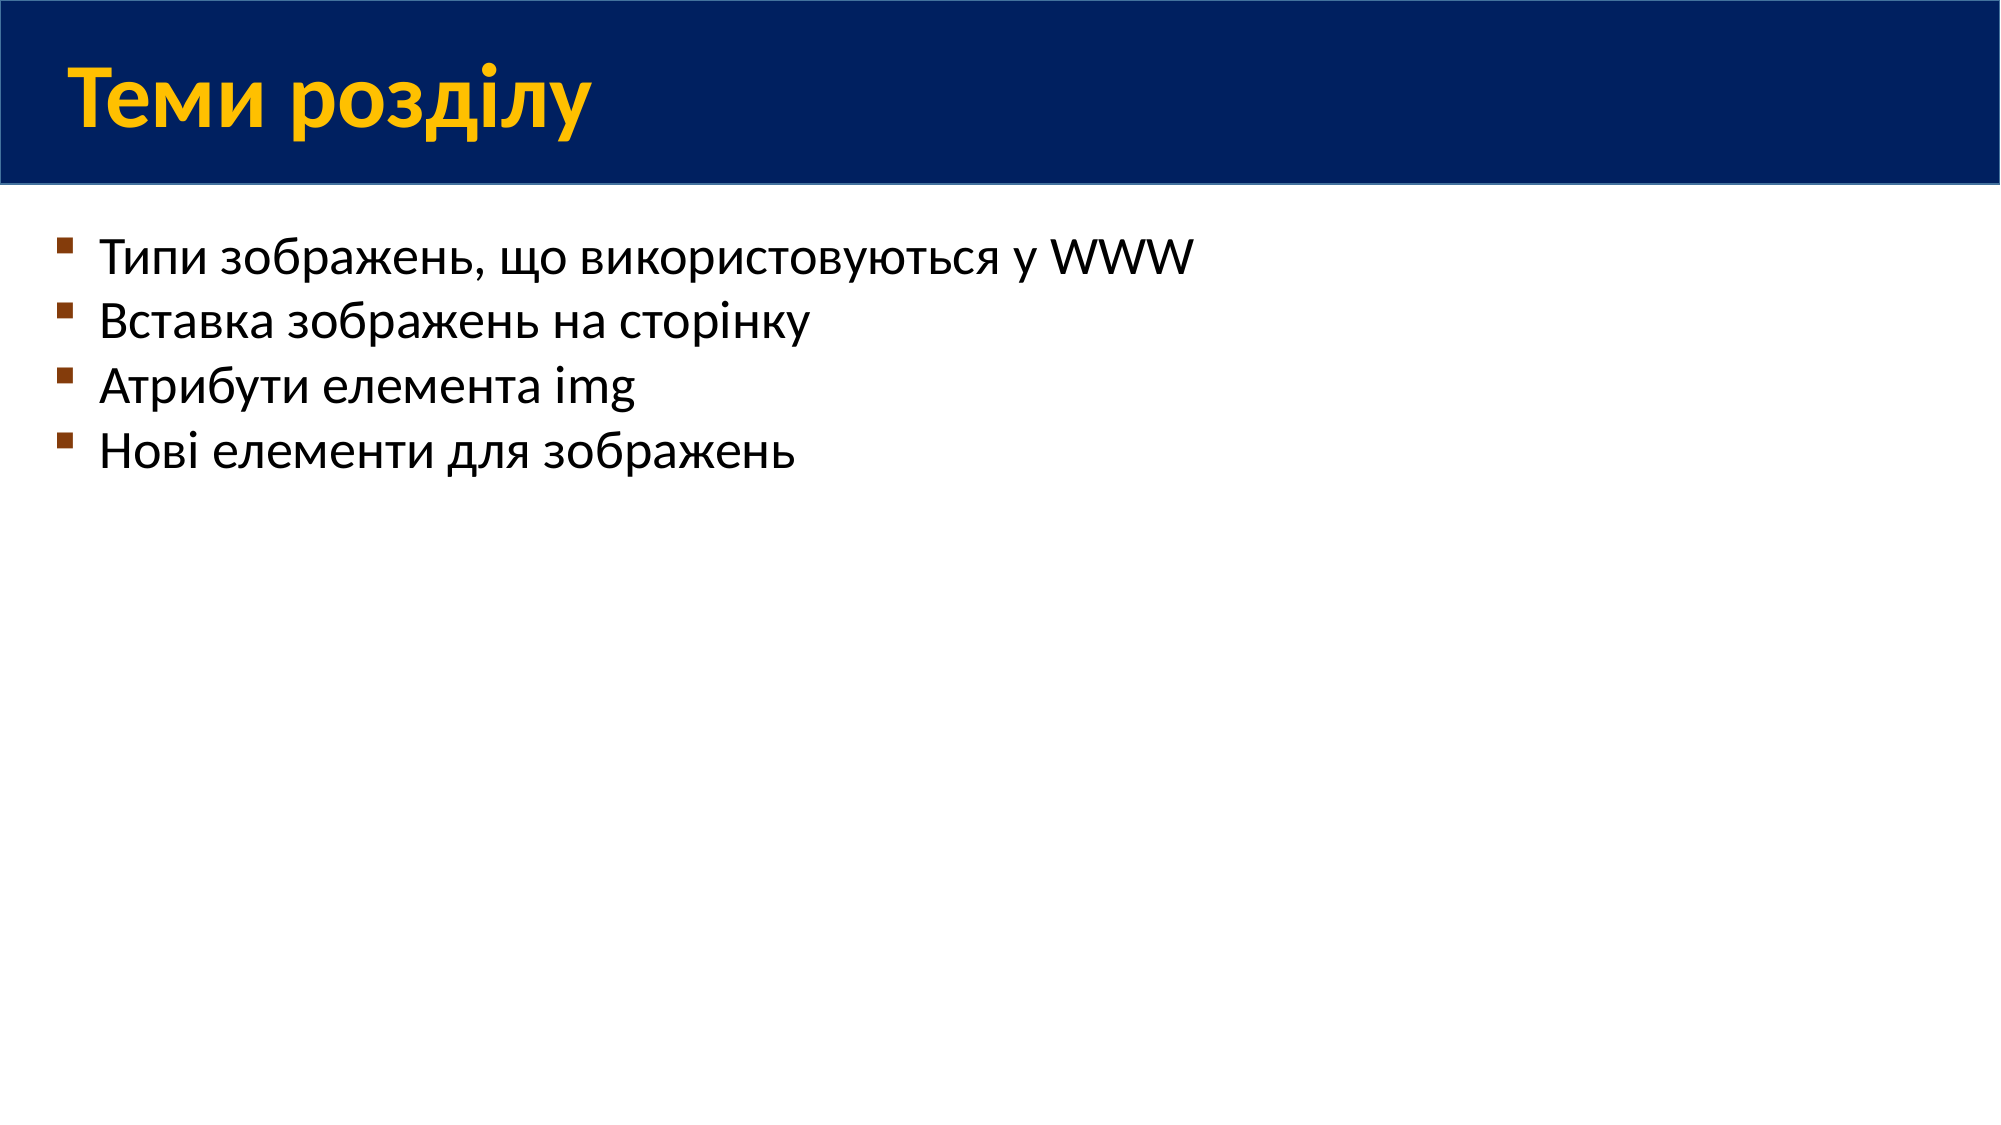

Теми розділу
Типи зображень, що використовуються у WWW
Вставка зображень на сторінку
Атрибути елемента img
Нові елементи для зображень